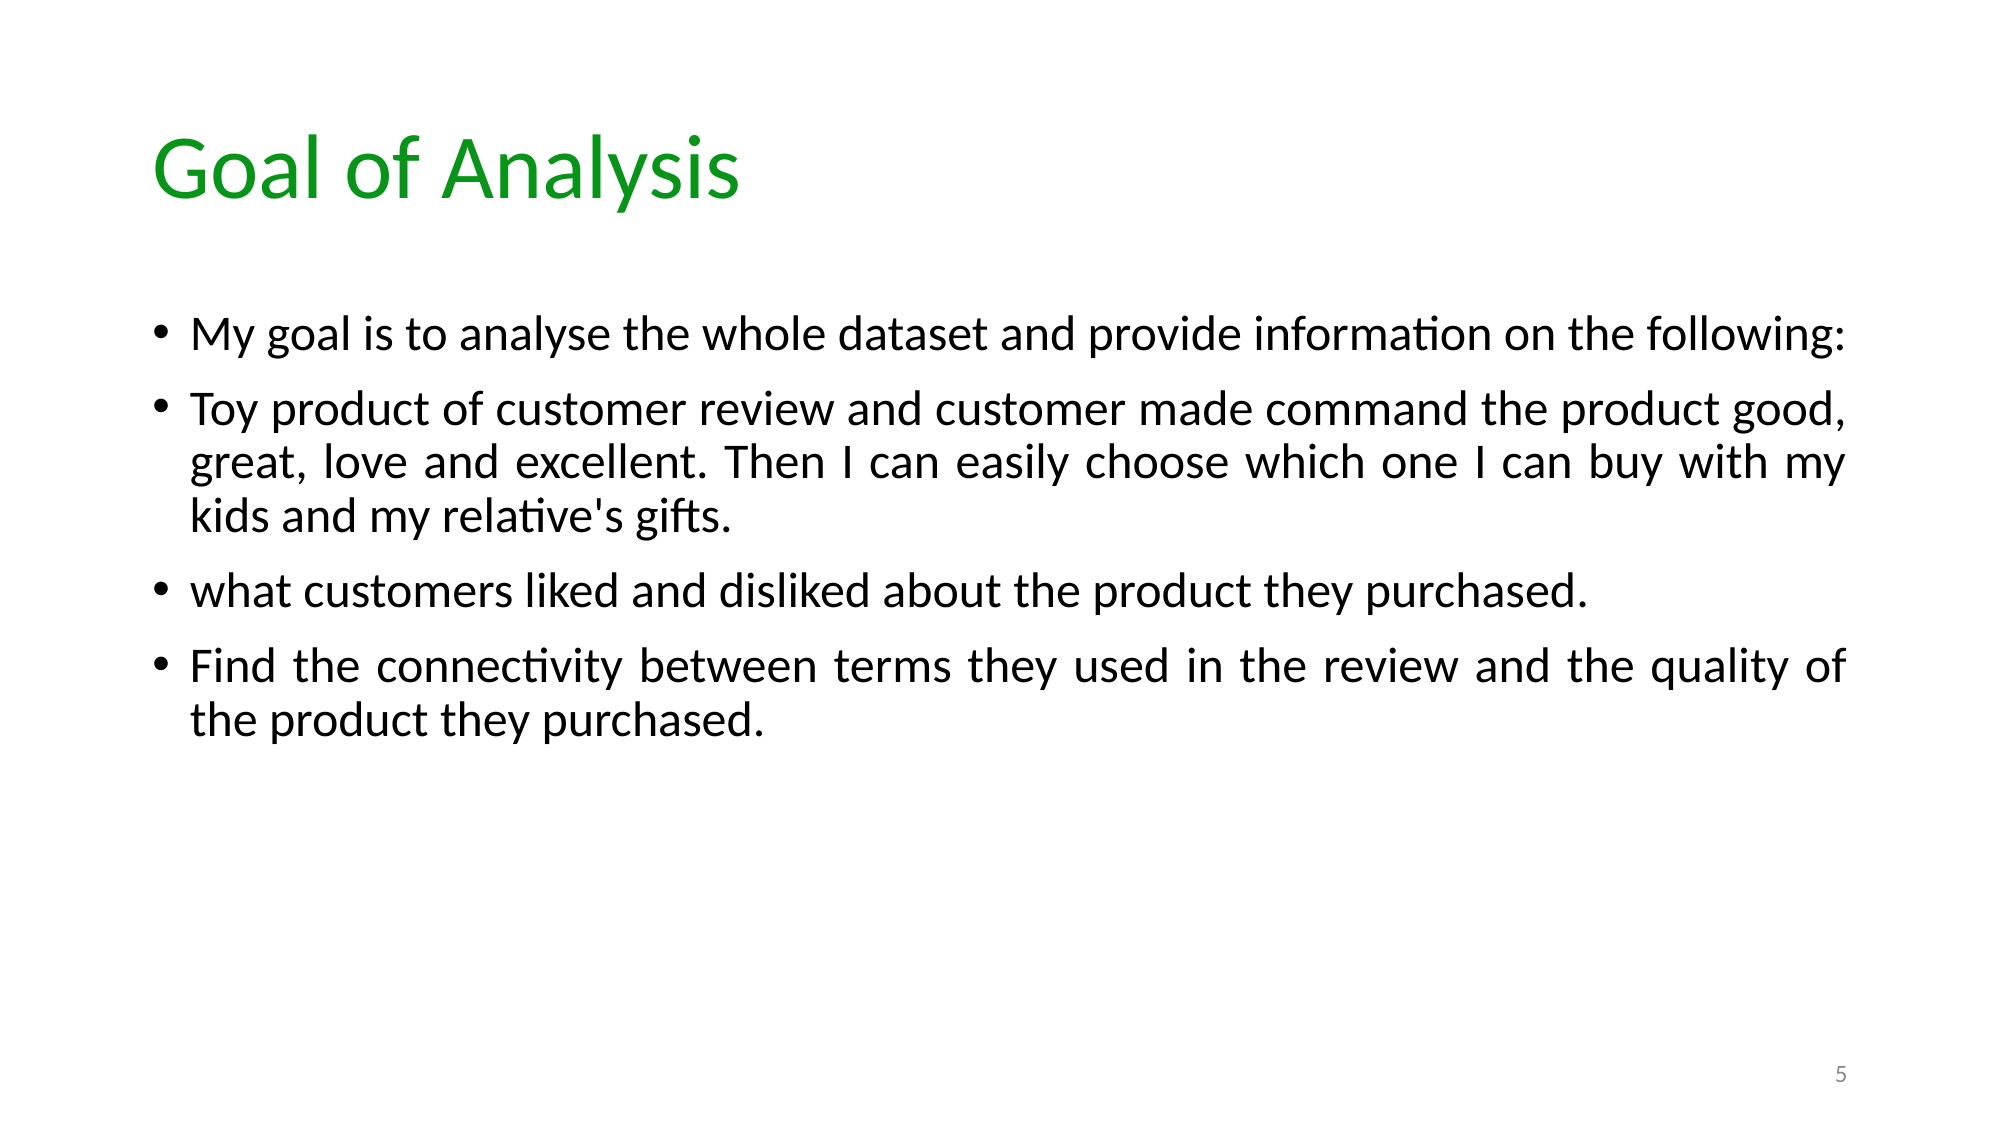

# Goal of Analysis
My goal is to analyse the whole dataset and provide information on the following:
Toy product of customer review and customer made command the product good, great, love and excellent. Then I can easily choose which one I can buy with my kids and my relative's gifts.
what customers liked and disliked about the product they purchased.
Find the connectivity between terms they used in the review and the quality of the product they purchased.
5